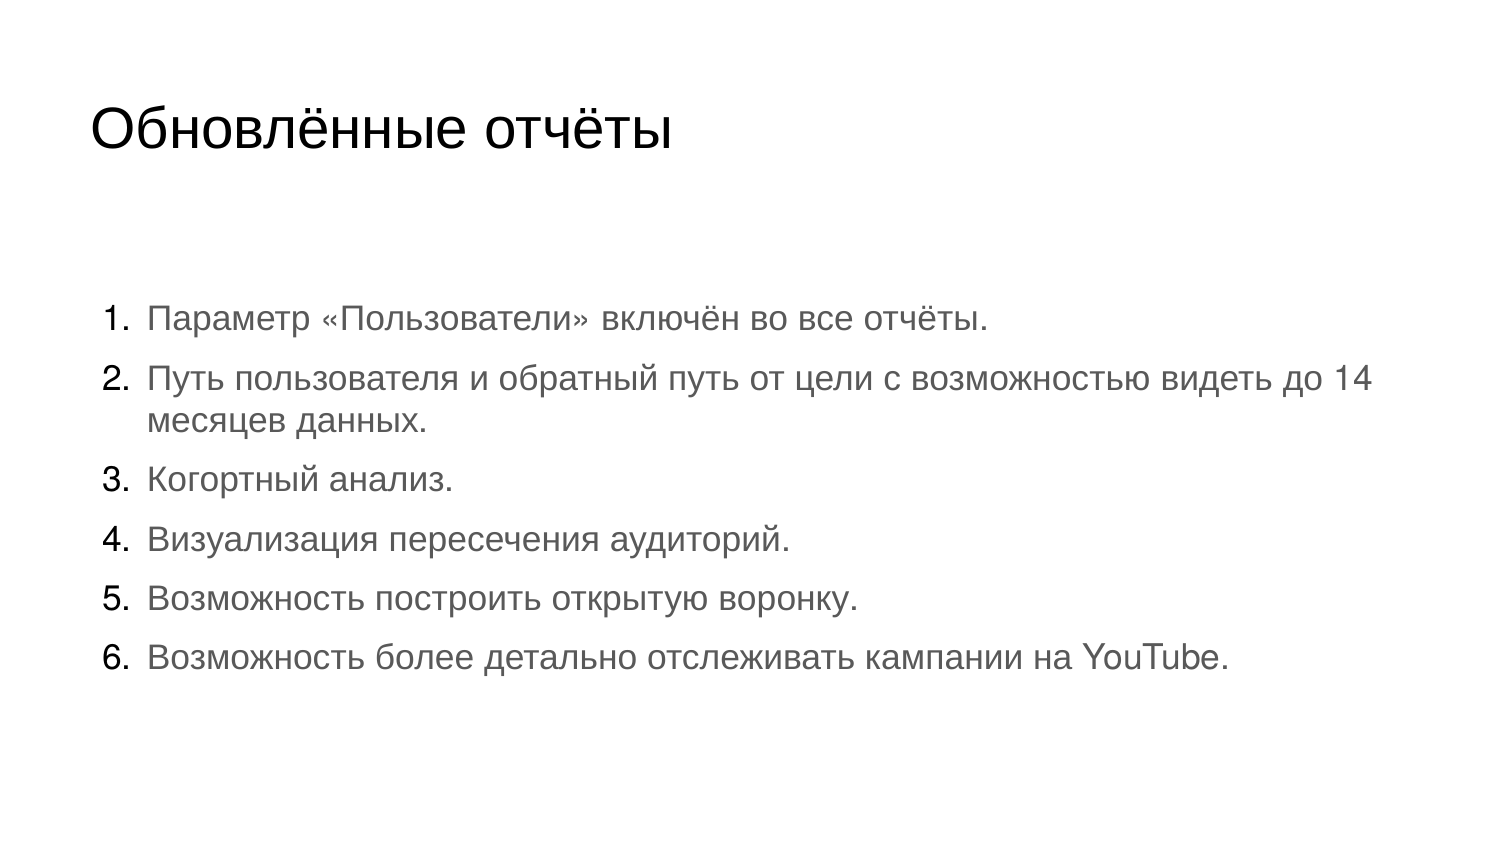

# Обновлённые отчёты
Параметр «Пользователи» включён во все отчёты.
Путь пользователя и обратный путь от цели с возможностью видеть до 14 месяцев данных.
Когортный анализ.
Визуализация пересечения аудиторий.
Возможность построить открытую воронку.
Возможность более детально отслеживать кампании на YouTube.